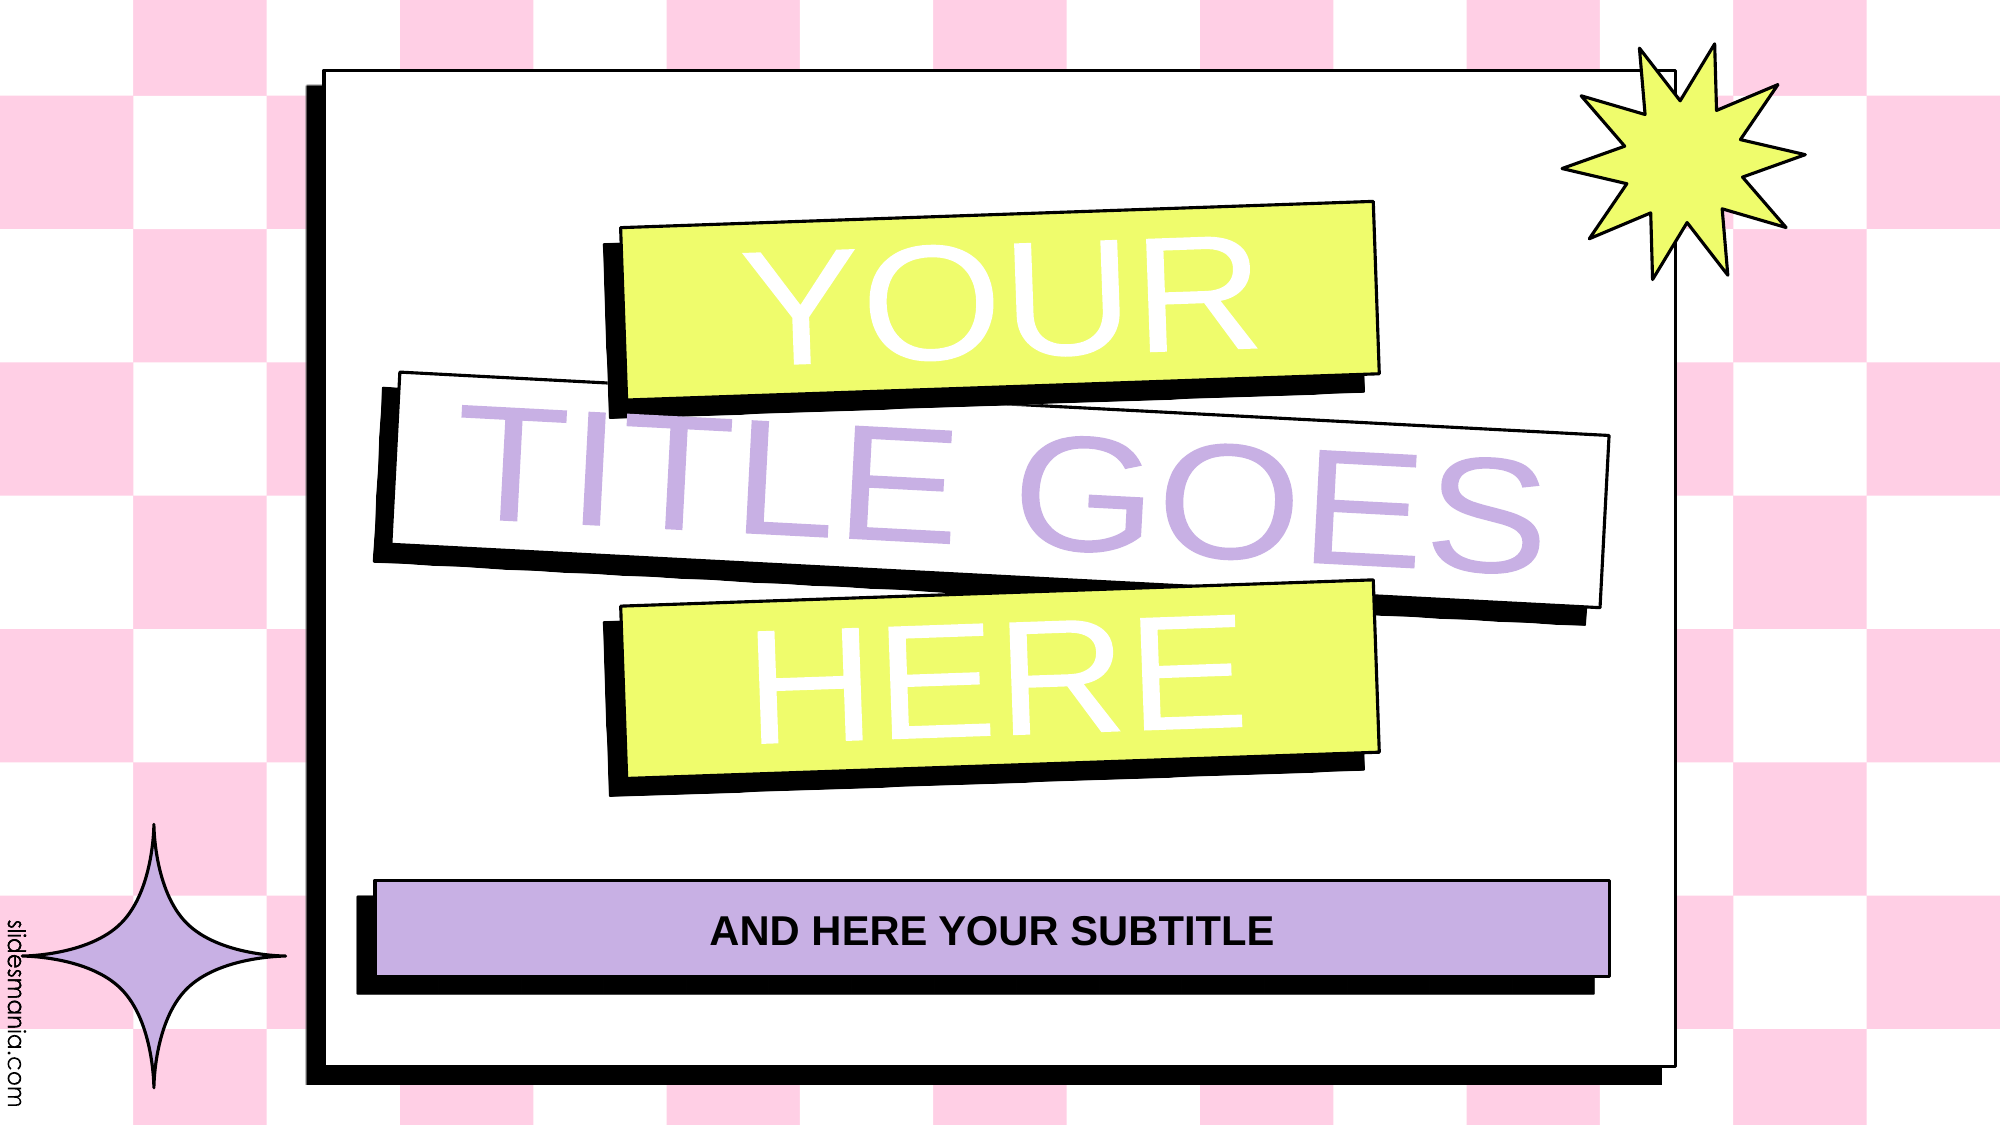

YOUR

TITLE GOES

HERE
AND HERE YOUR SUBTITLE